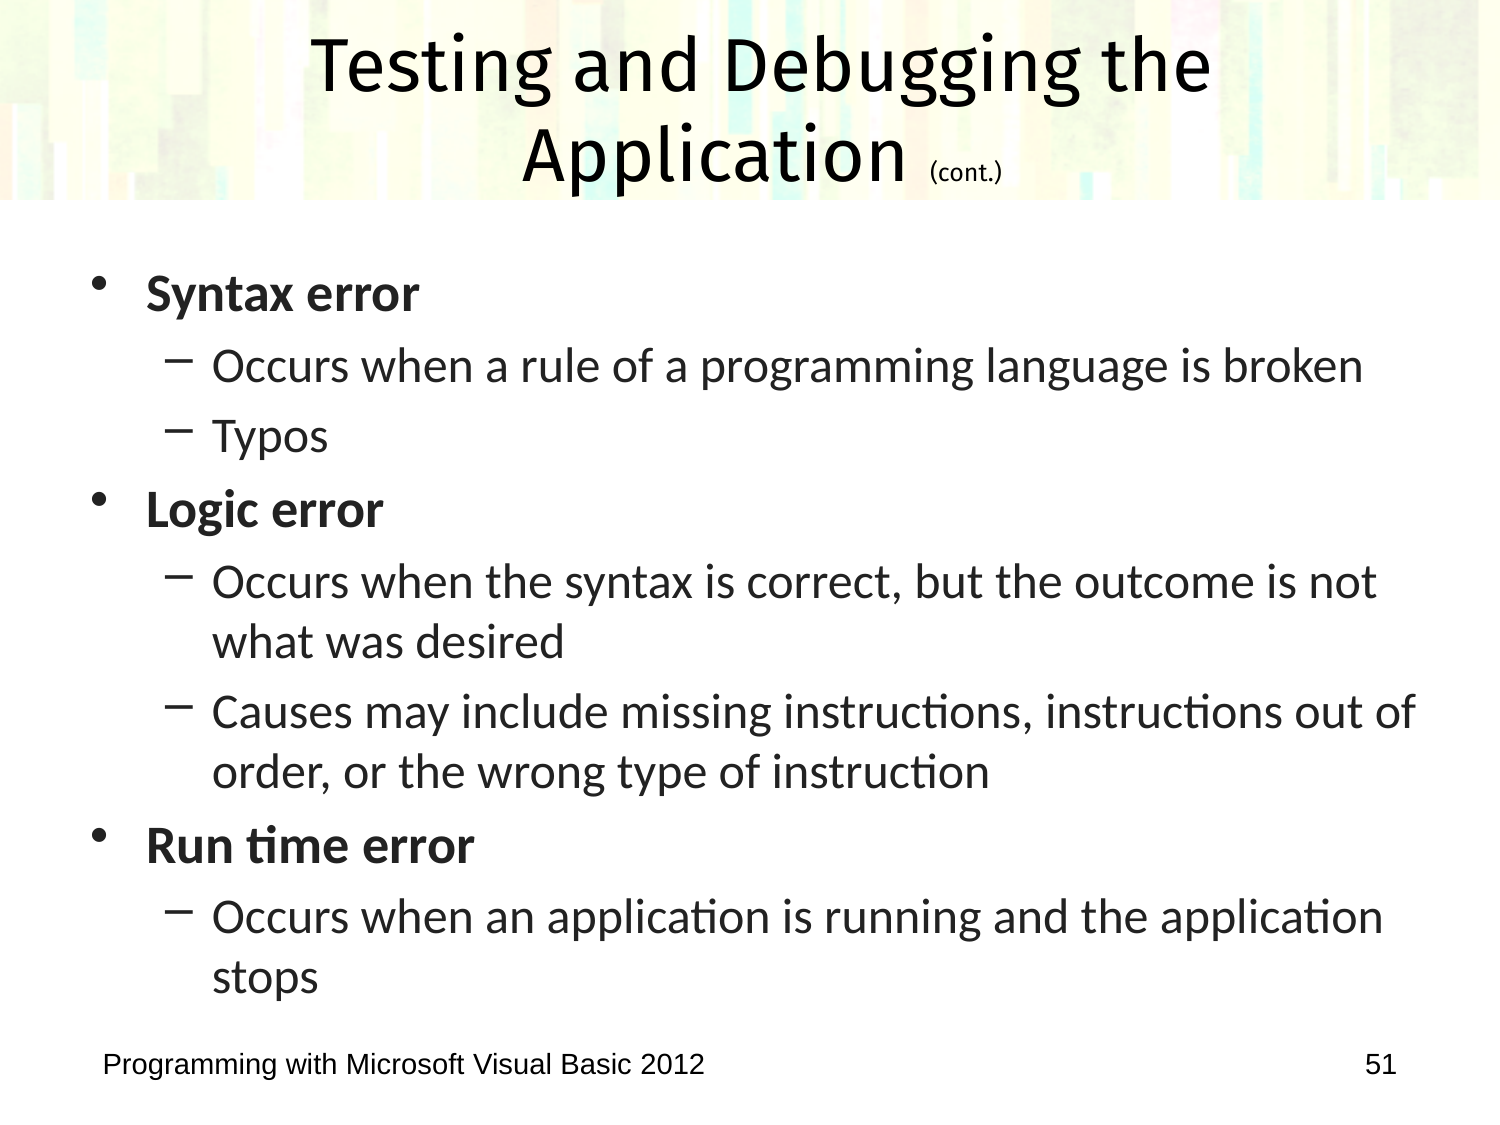

# Testing and Debugging the Application (cont.)
Syntax error
Occurs when a rule of a programming language is broken
Typos
Logic error
Occurs when the syntax is correct, but the outcome is not what was desired
Causes may include missing instructions, instructions out of order, or the wrong type of instruction
Run time error
Occurs when an application is running and the application stops

Programming with Microsoft Visual Basic 2012
51